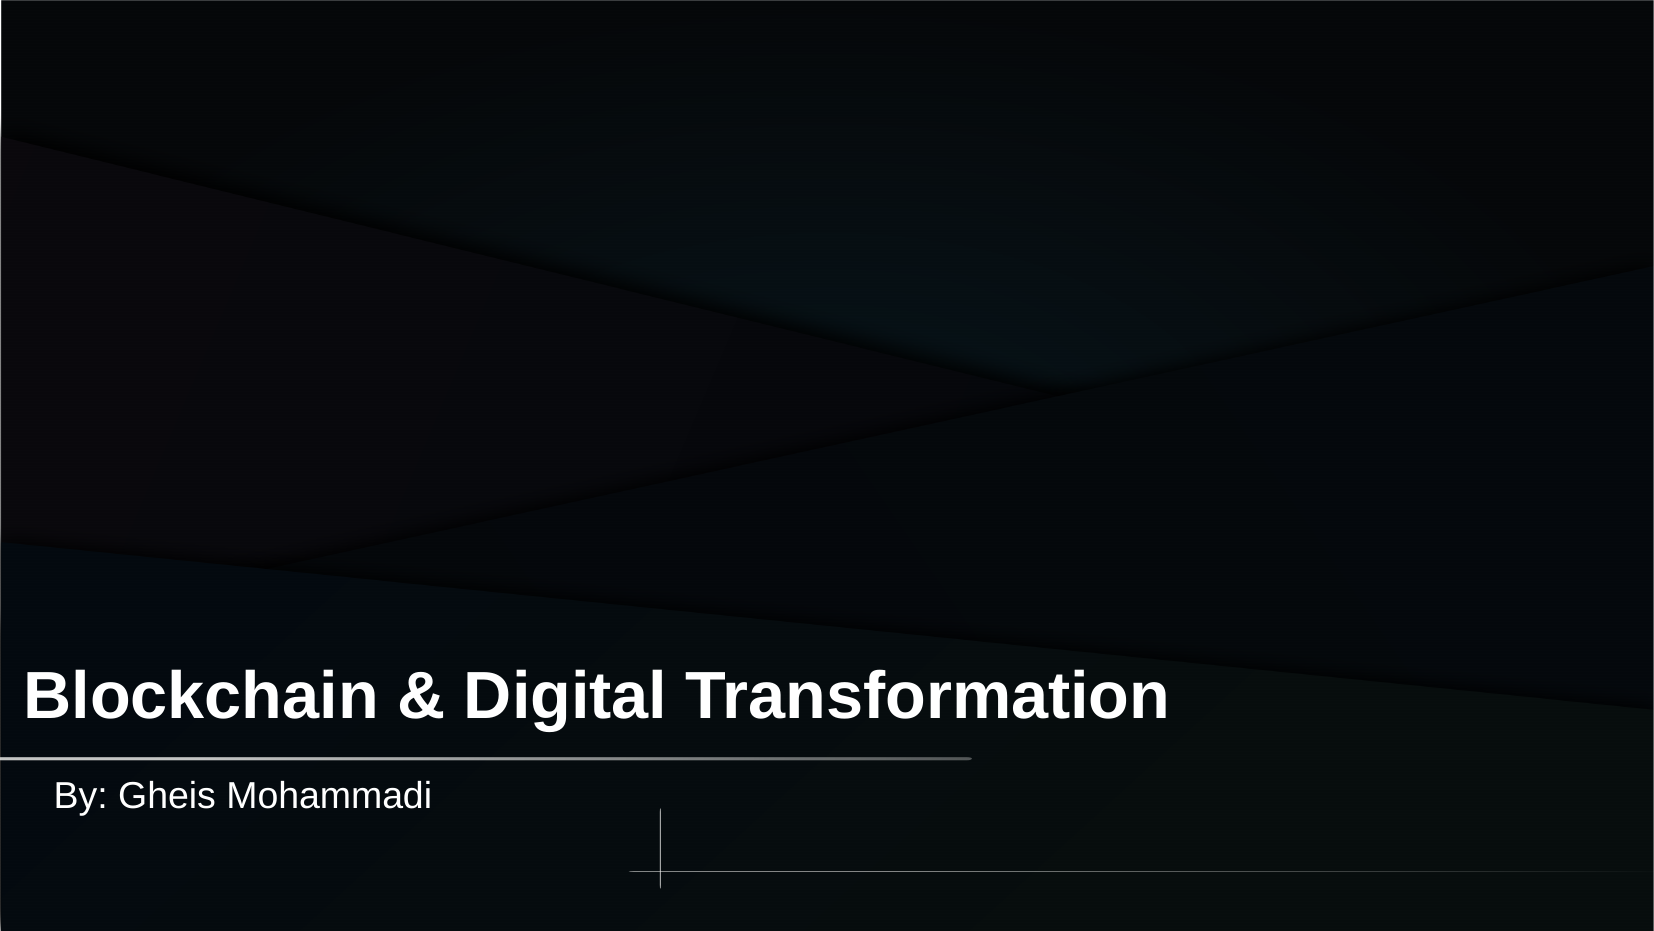

# Blockchain & Digital Transformation
By: Gheis Mohammadi